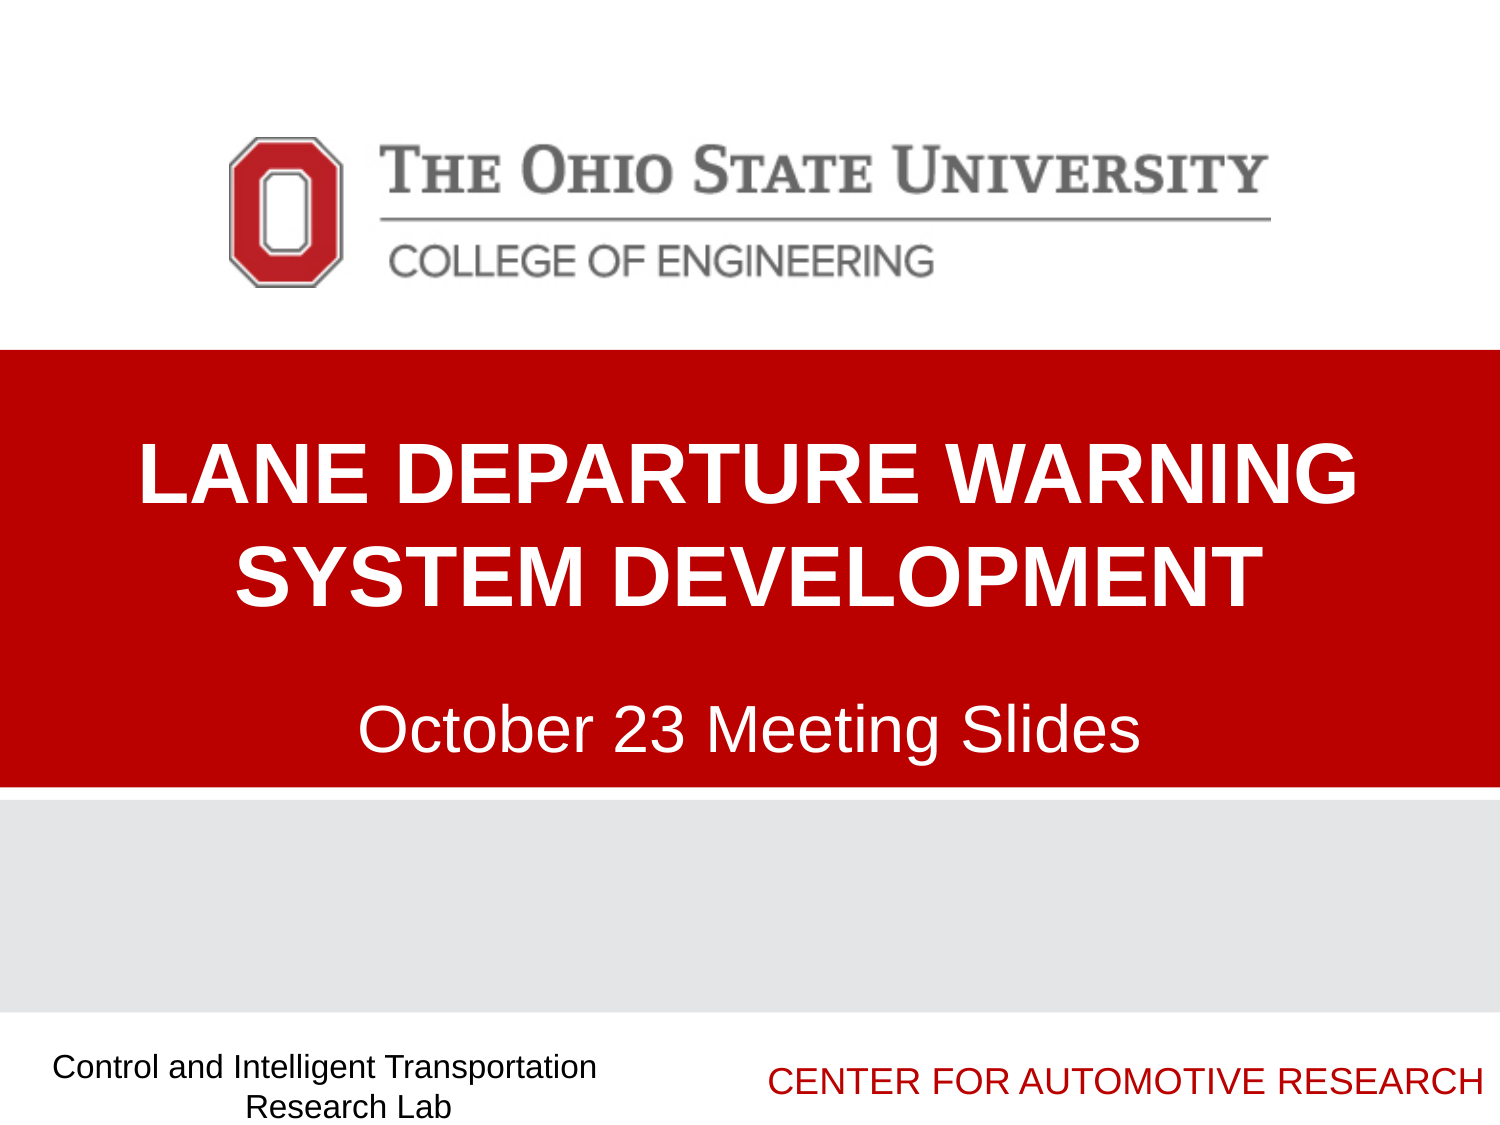

# Lane Departure Warning system DEVELOPMENT
October 23 Meeting Slides